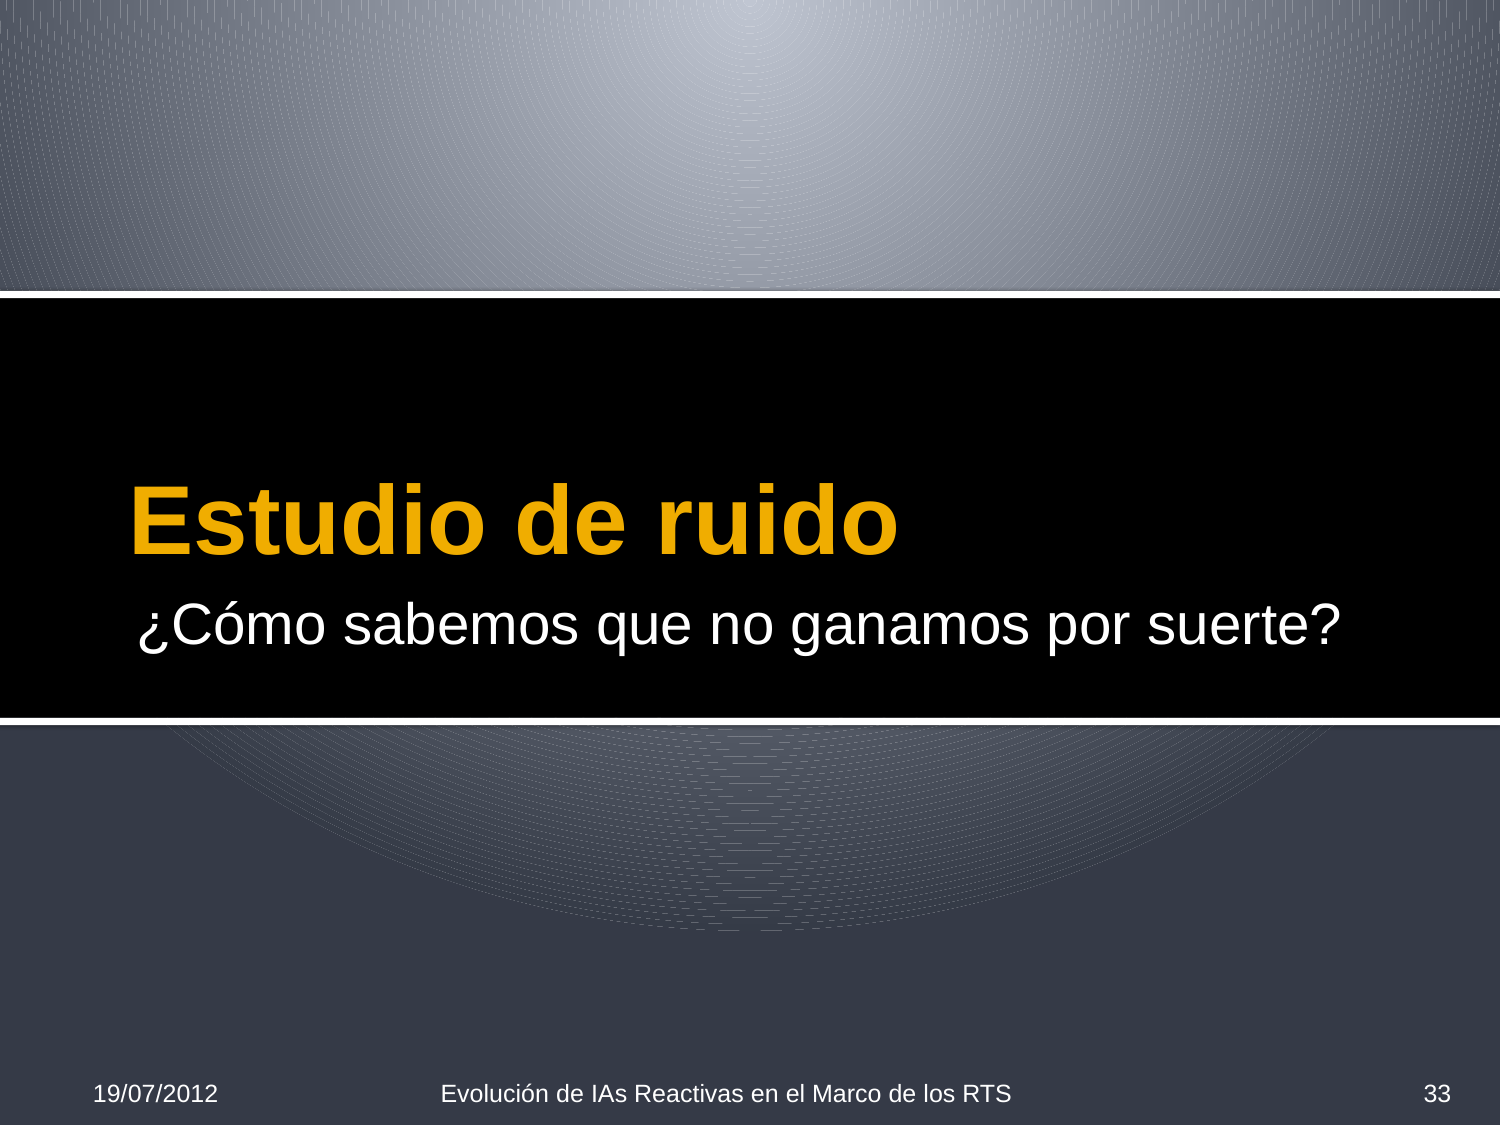

# Estudio de ruido
¿Cómo sabemos que no ganamos por suerte?
19/07/2012
Evolución de IAs Reactivas en el Marco de los RTS
33